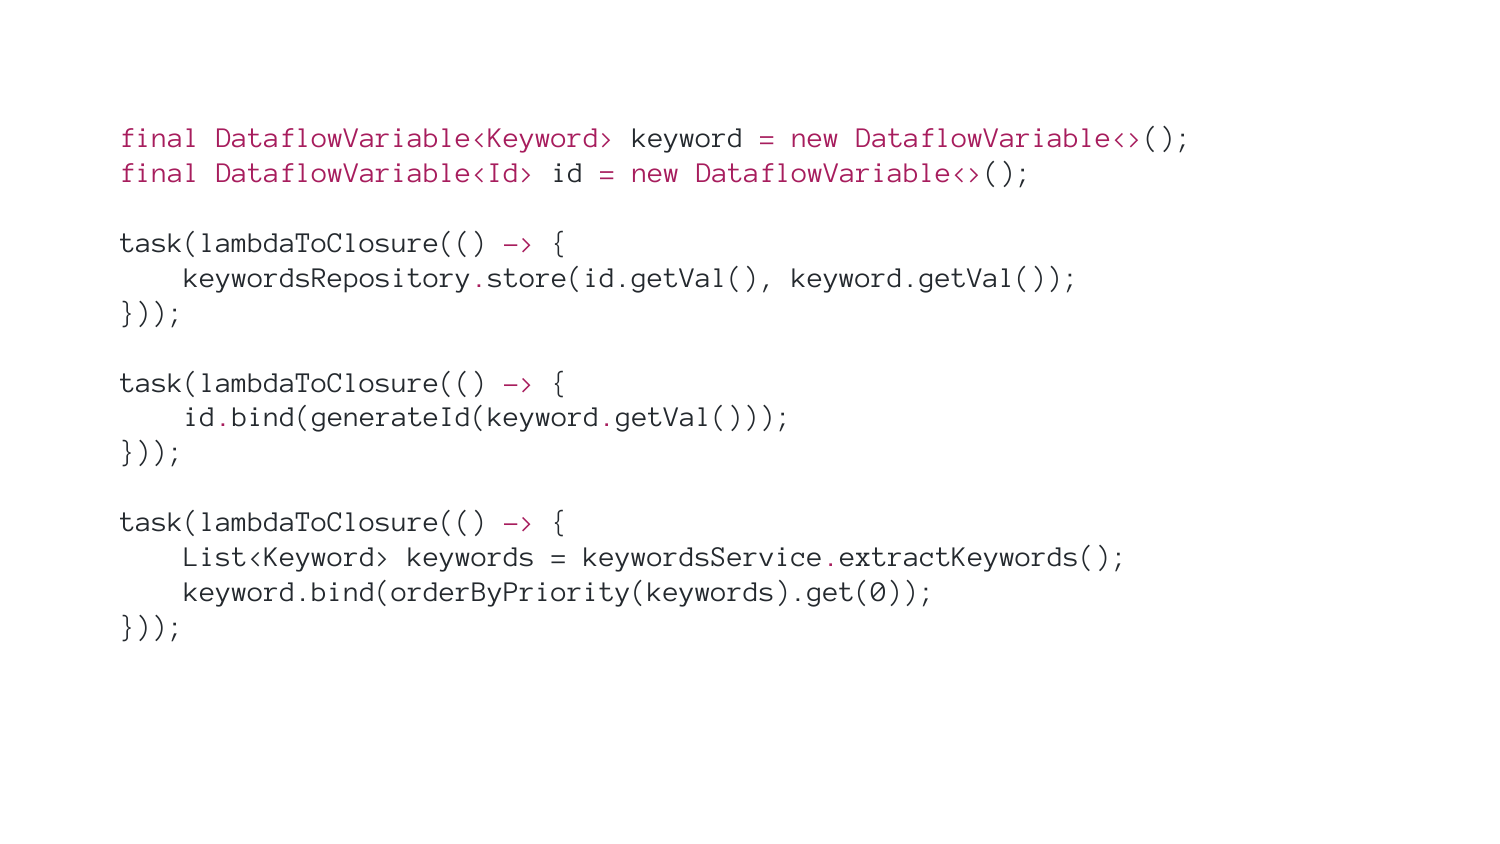

final DataflowVariable<Keyword> keyword = new DataflowVariable<>();
final DataflowVariable<Id> id = new DataflowVariable<>();

task(lambdaToClosure(() -> {
    keywordsRepository.store(id.getVal(), keyword.getVal());
}));

task(lambdaToClosure(() -> {
    id.bind(generateId(keyword.getVal()));
}));

task(lambdaToClosure(() -> {
    List<Keyword> keywords = keywordsService.extractKeywords();
    keyword.bind(orderByPriority(keywords).get(0));
}));